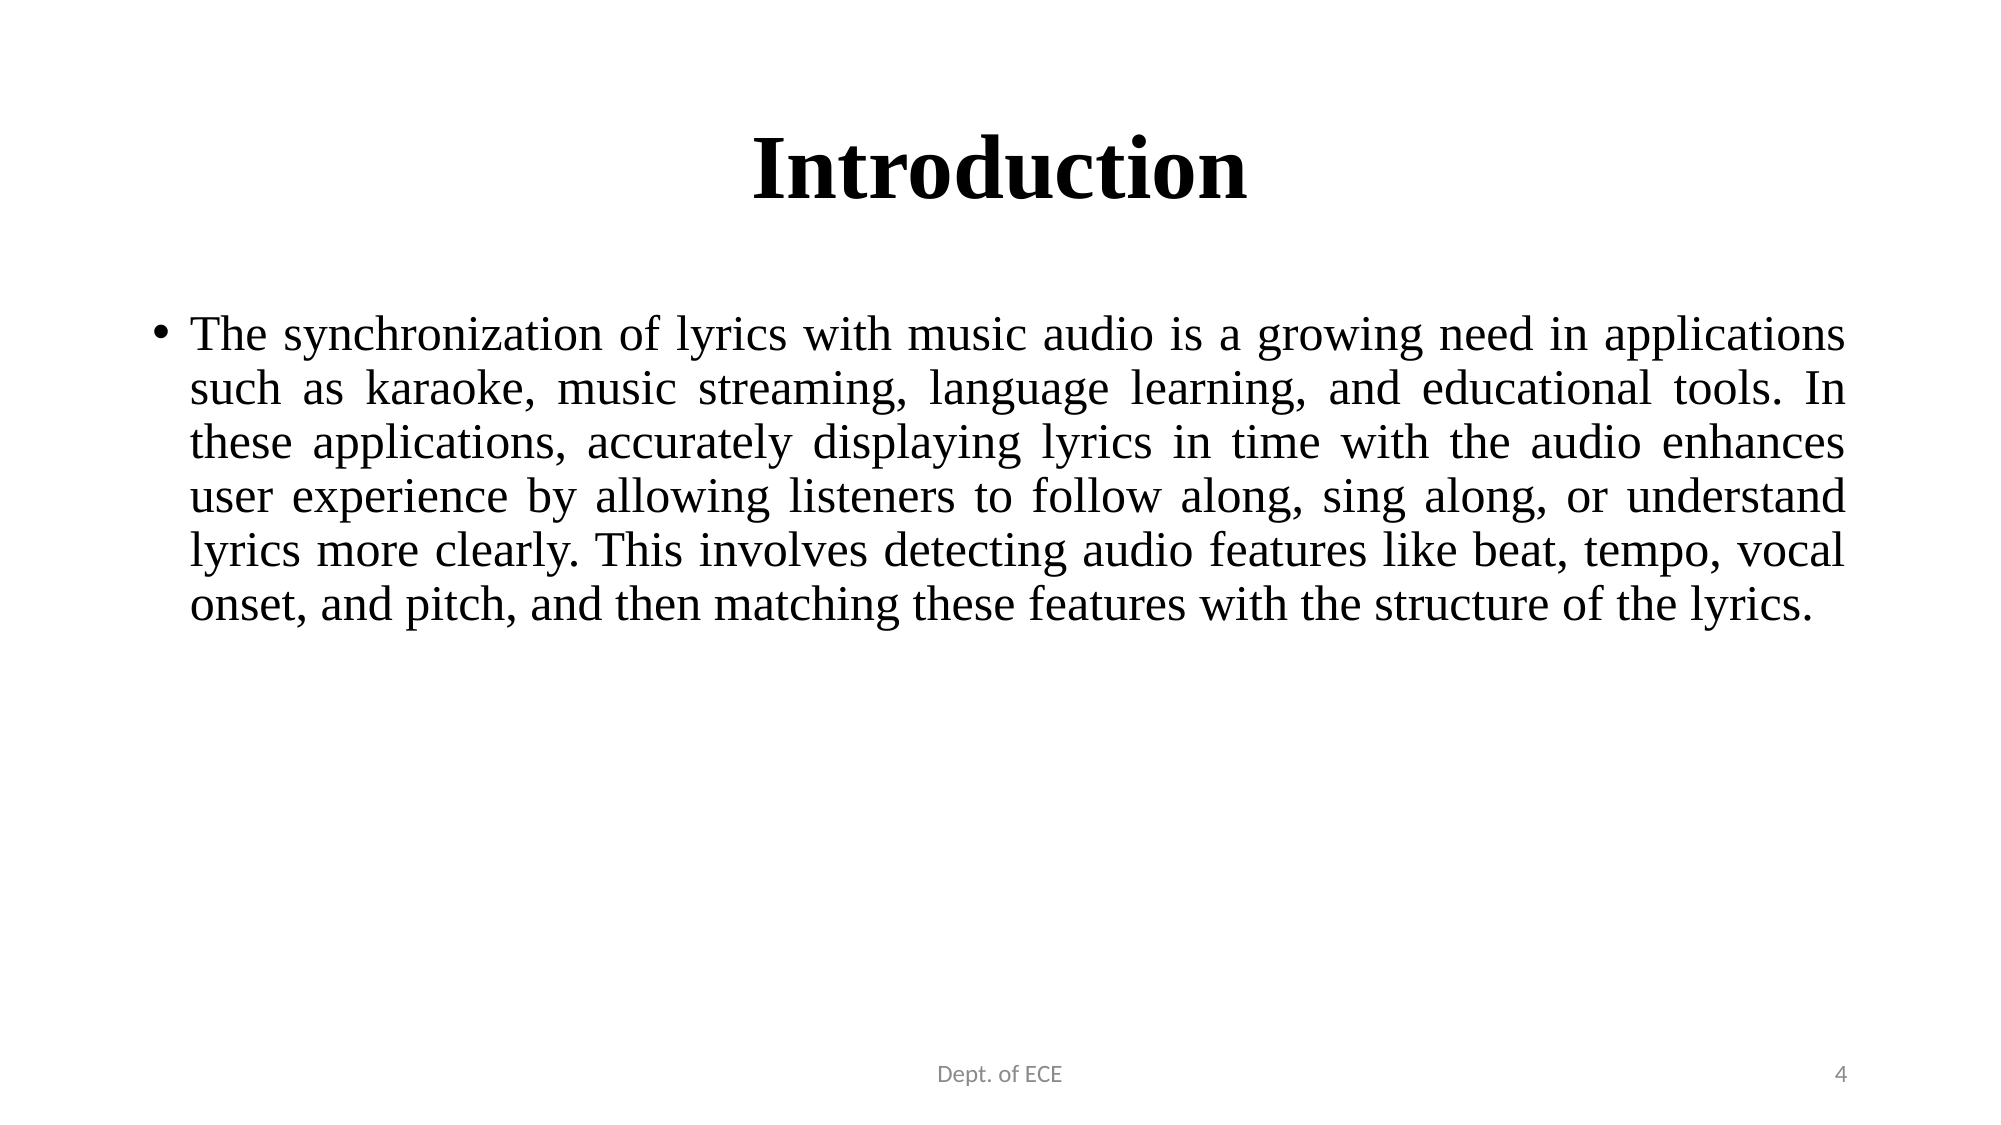

# Introduction
The synchronization of lyrics with music audio is a growing need in applications such as karaoke, music streaming, language learning, and educational tools. In these applications, accurately displaying lyrics in time with the audio enhances user experience by allowing listeners to follow along, sing along, or understand lyrics more clearly. This involves detecting audio features like beat, tempo, vocal onset, and pitch, and then matching these features with the structure of the lyrics.
Dept. of ECE
4